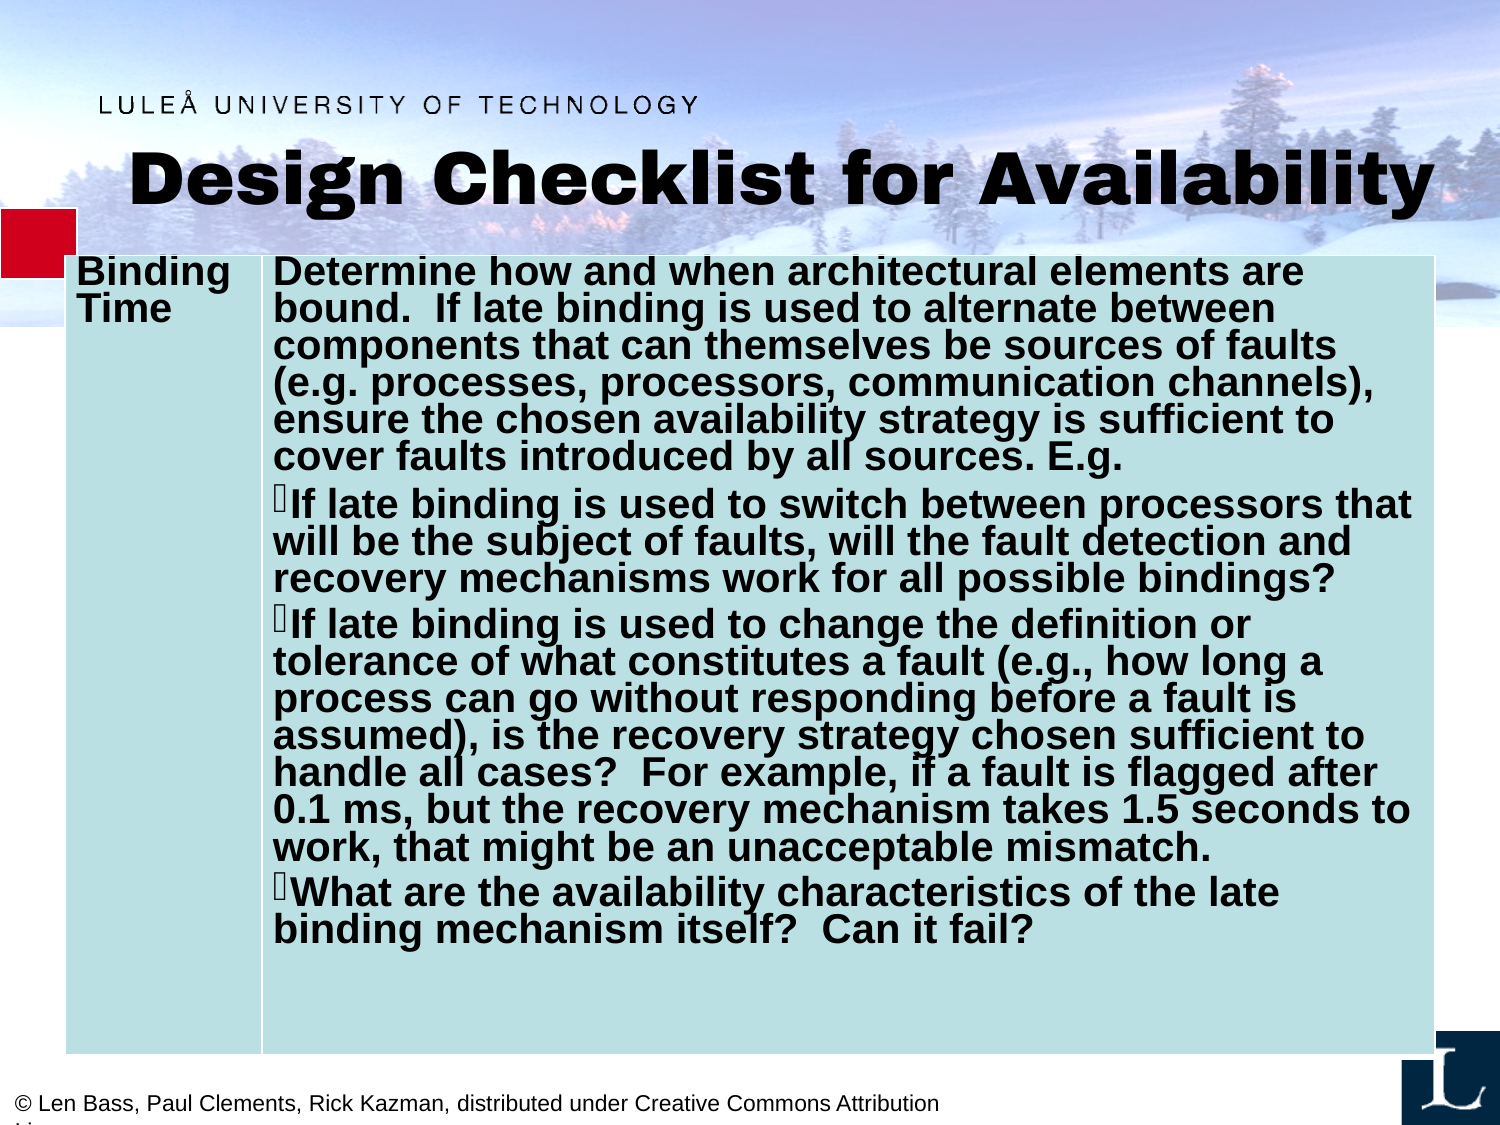

# Design Checklist for Availability
| Binding Time | Determine how and when architectural elements are bound. If late binding is used to alternate between components that can themselves be sources of faults (e.g. processes, processors, communication channels), ensure the chosen availability strategy is sufficient to cover faults introduced by all sources. E.g. If late binding is used to switch between processors that will be the subject of faults, will the fault detection and recovery mechanisms work for all possible bindings? If late binding is used to change the definition or tolerance of what constitutes a fault (e.g., how long a process can go without responding before a fault is assumed), is the recovery strategy chosen sufficient to handle all cases? For example, if a fault is flagged after 0.1 ms, but the recovery mechanism takes 1.5 seconds to work, that might be an unacceptable mismatch. What are the availability characteristics of the late binding mechanism itself? Can it fail? |
| --- | --- |
© Len Bass, Paul Clements, Rick Kazman, distributed under Creative Commons Attribution License